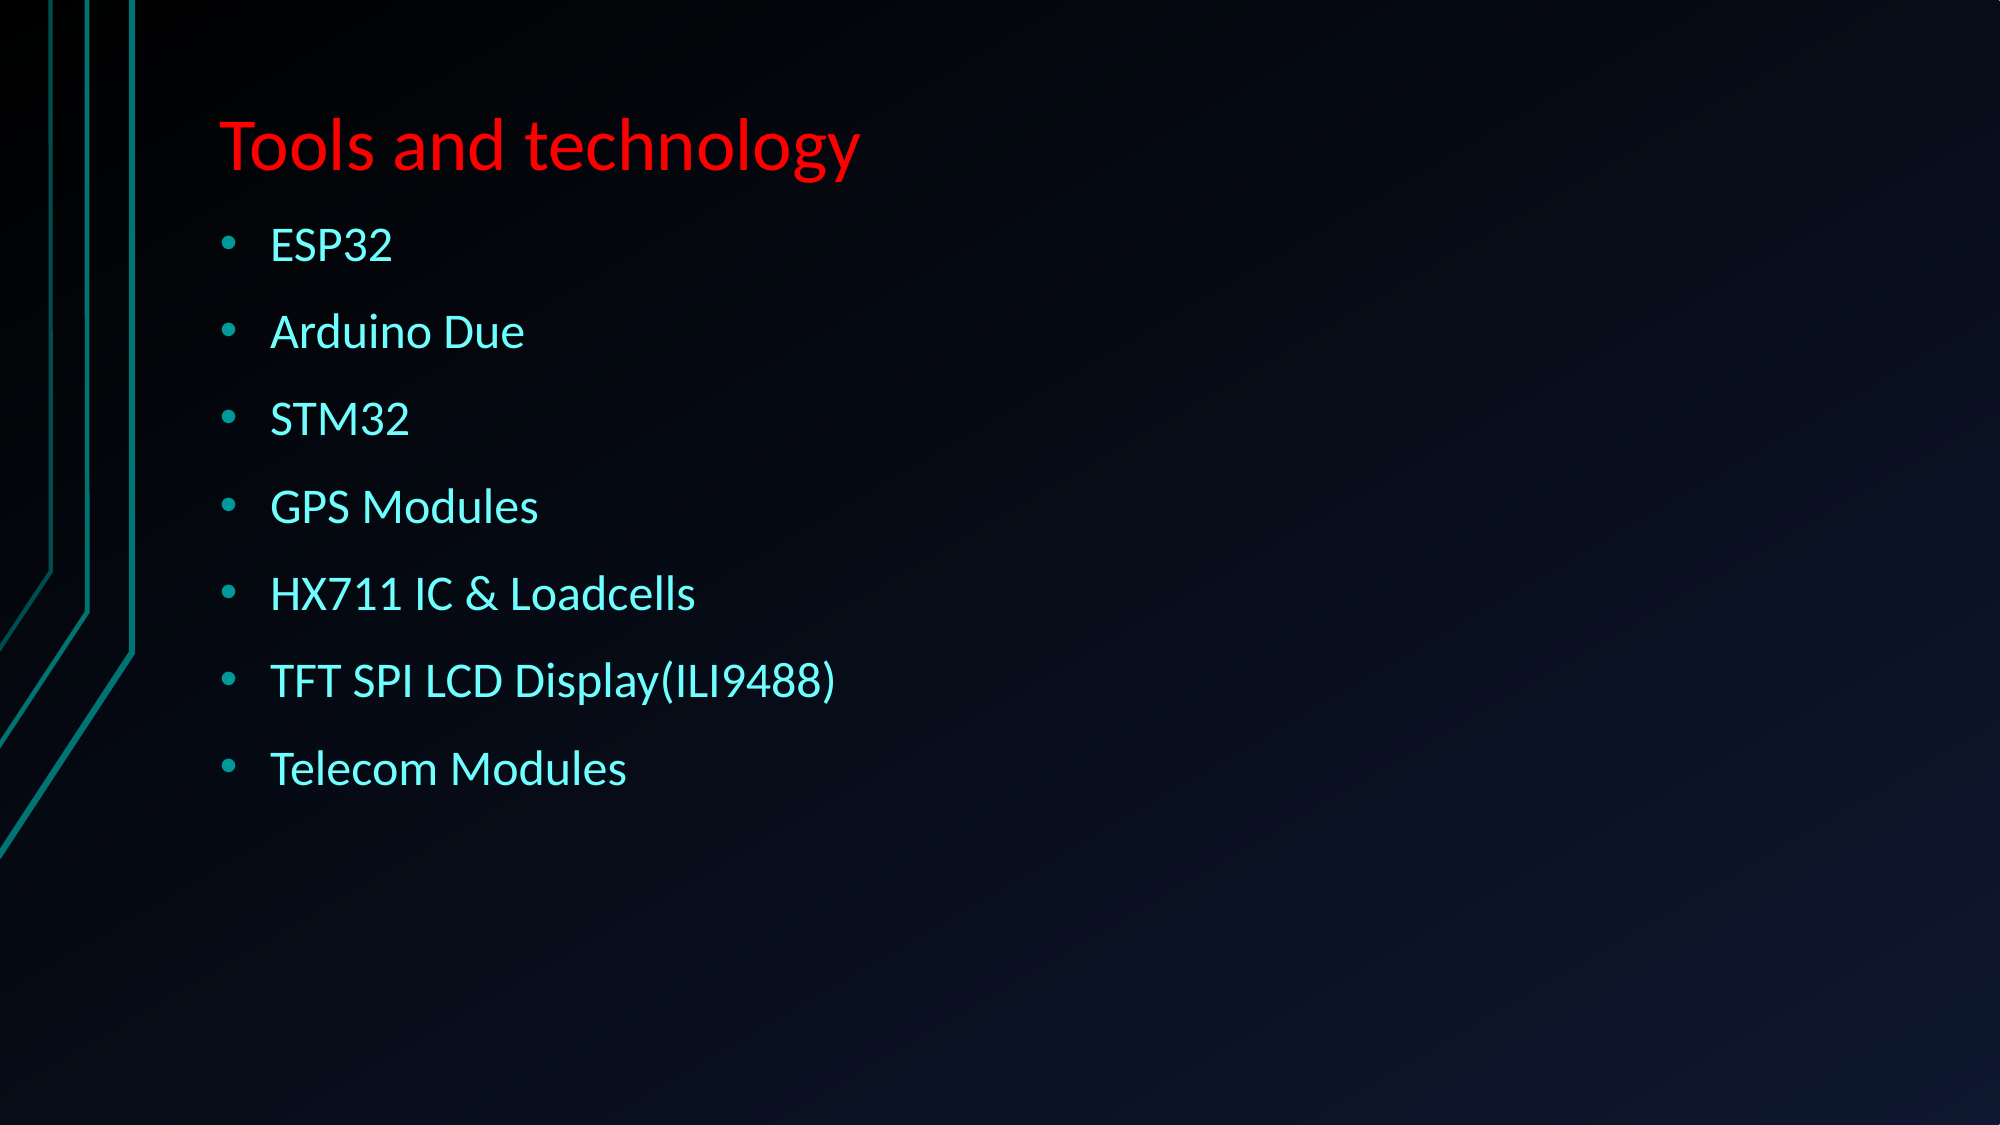

# Tools and technology
ESP32
Arduino Due
STM32
GPS Modules
HX711 IC & Loadcells
TFT SPI LCD Display(ILI9488)
Telecom Modules